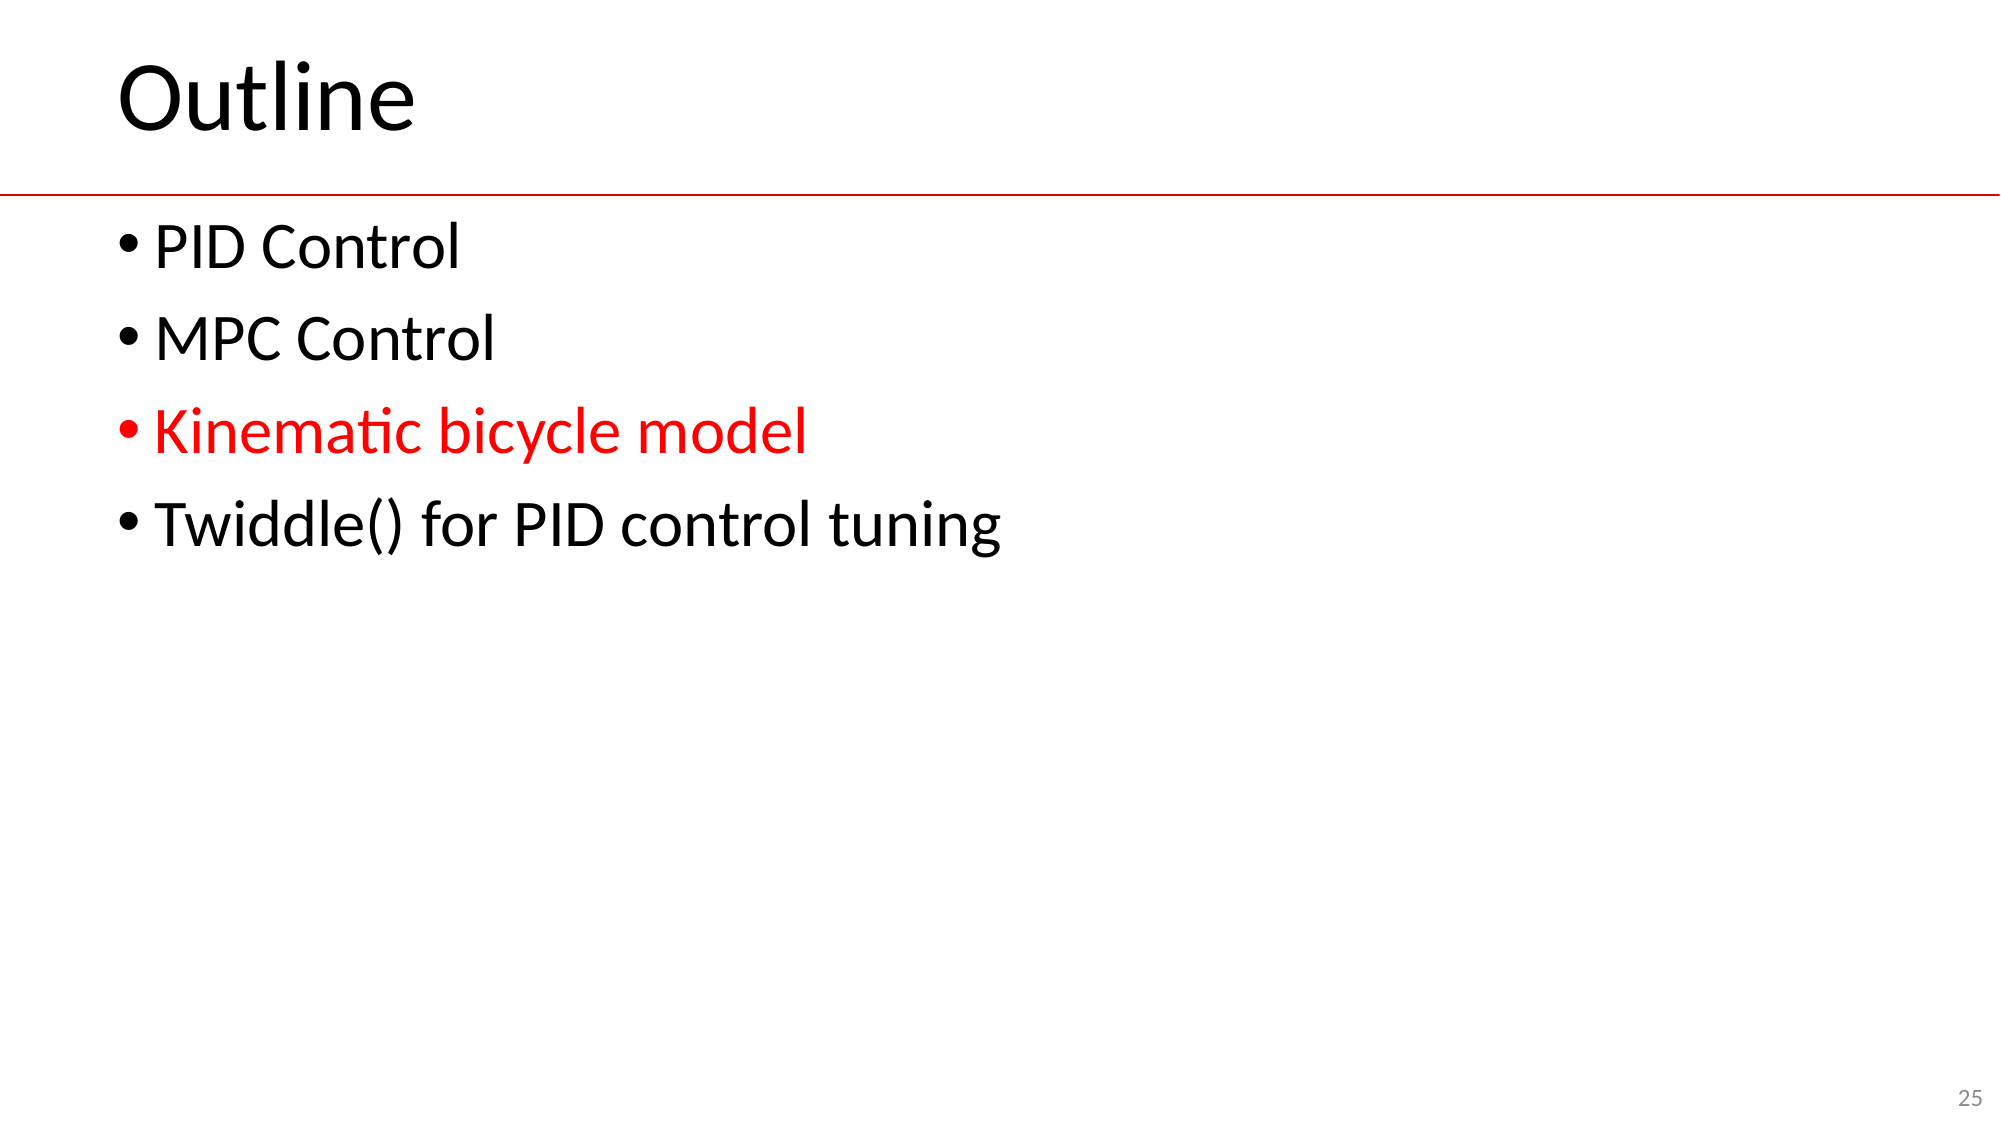

# Outline
PID Control
MPC Control
Kinematic bicycle model
Twiddle() for PID control tuning
25